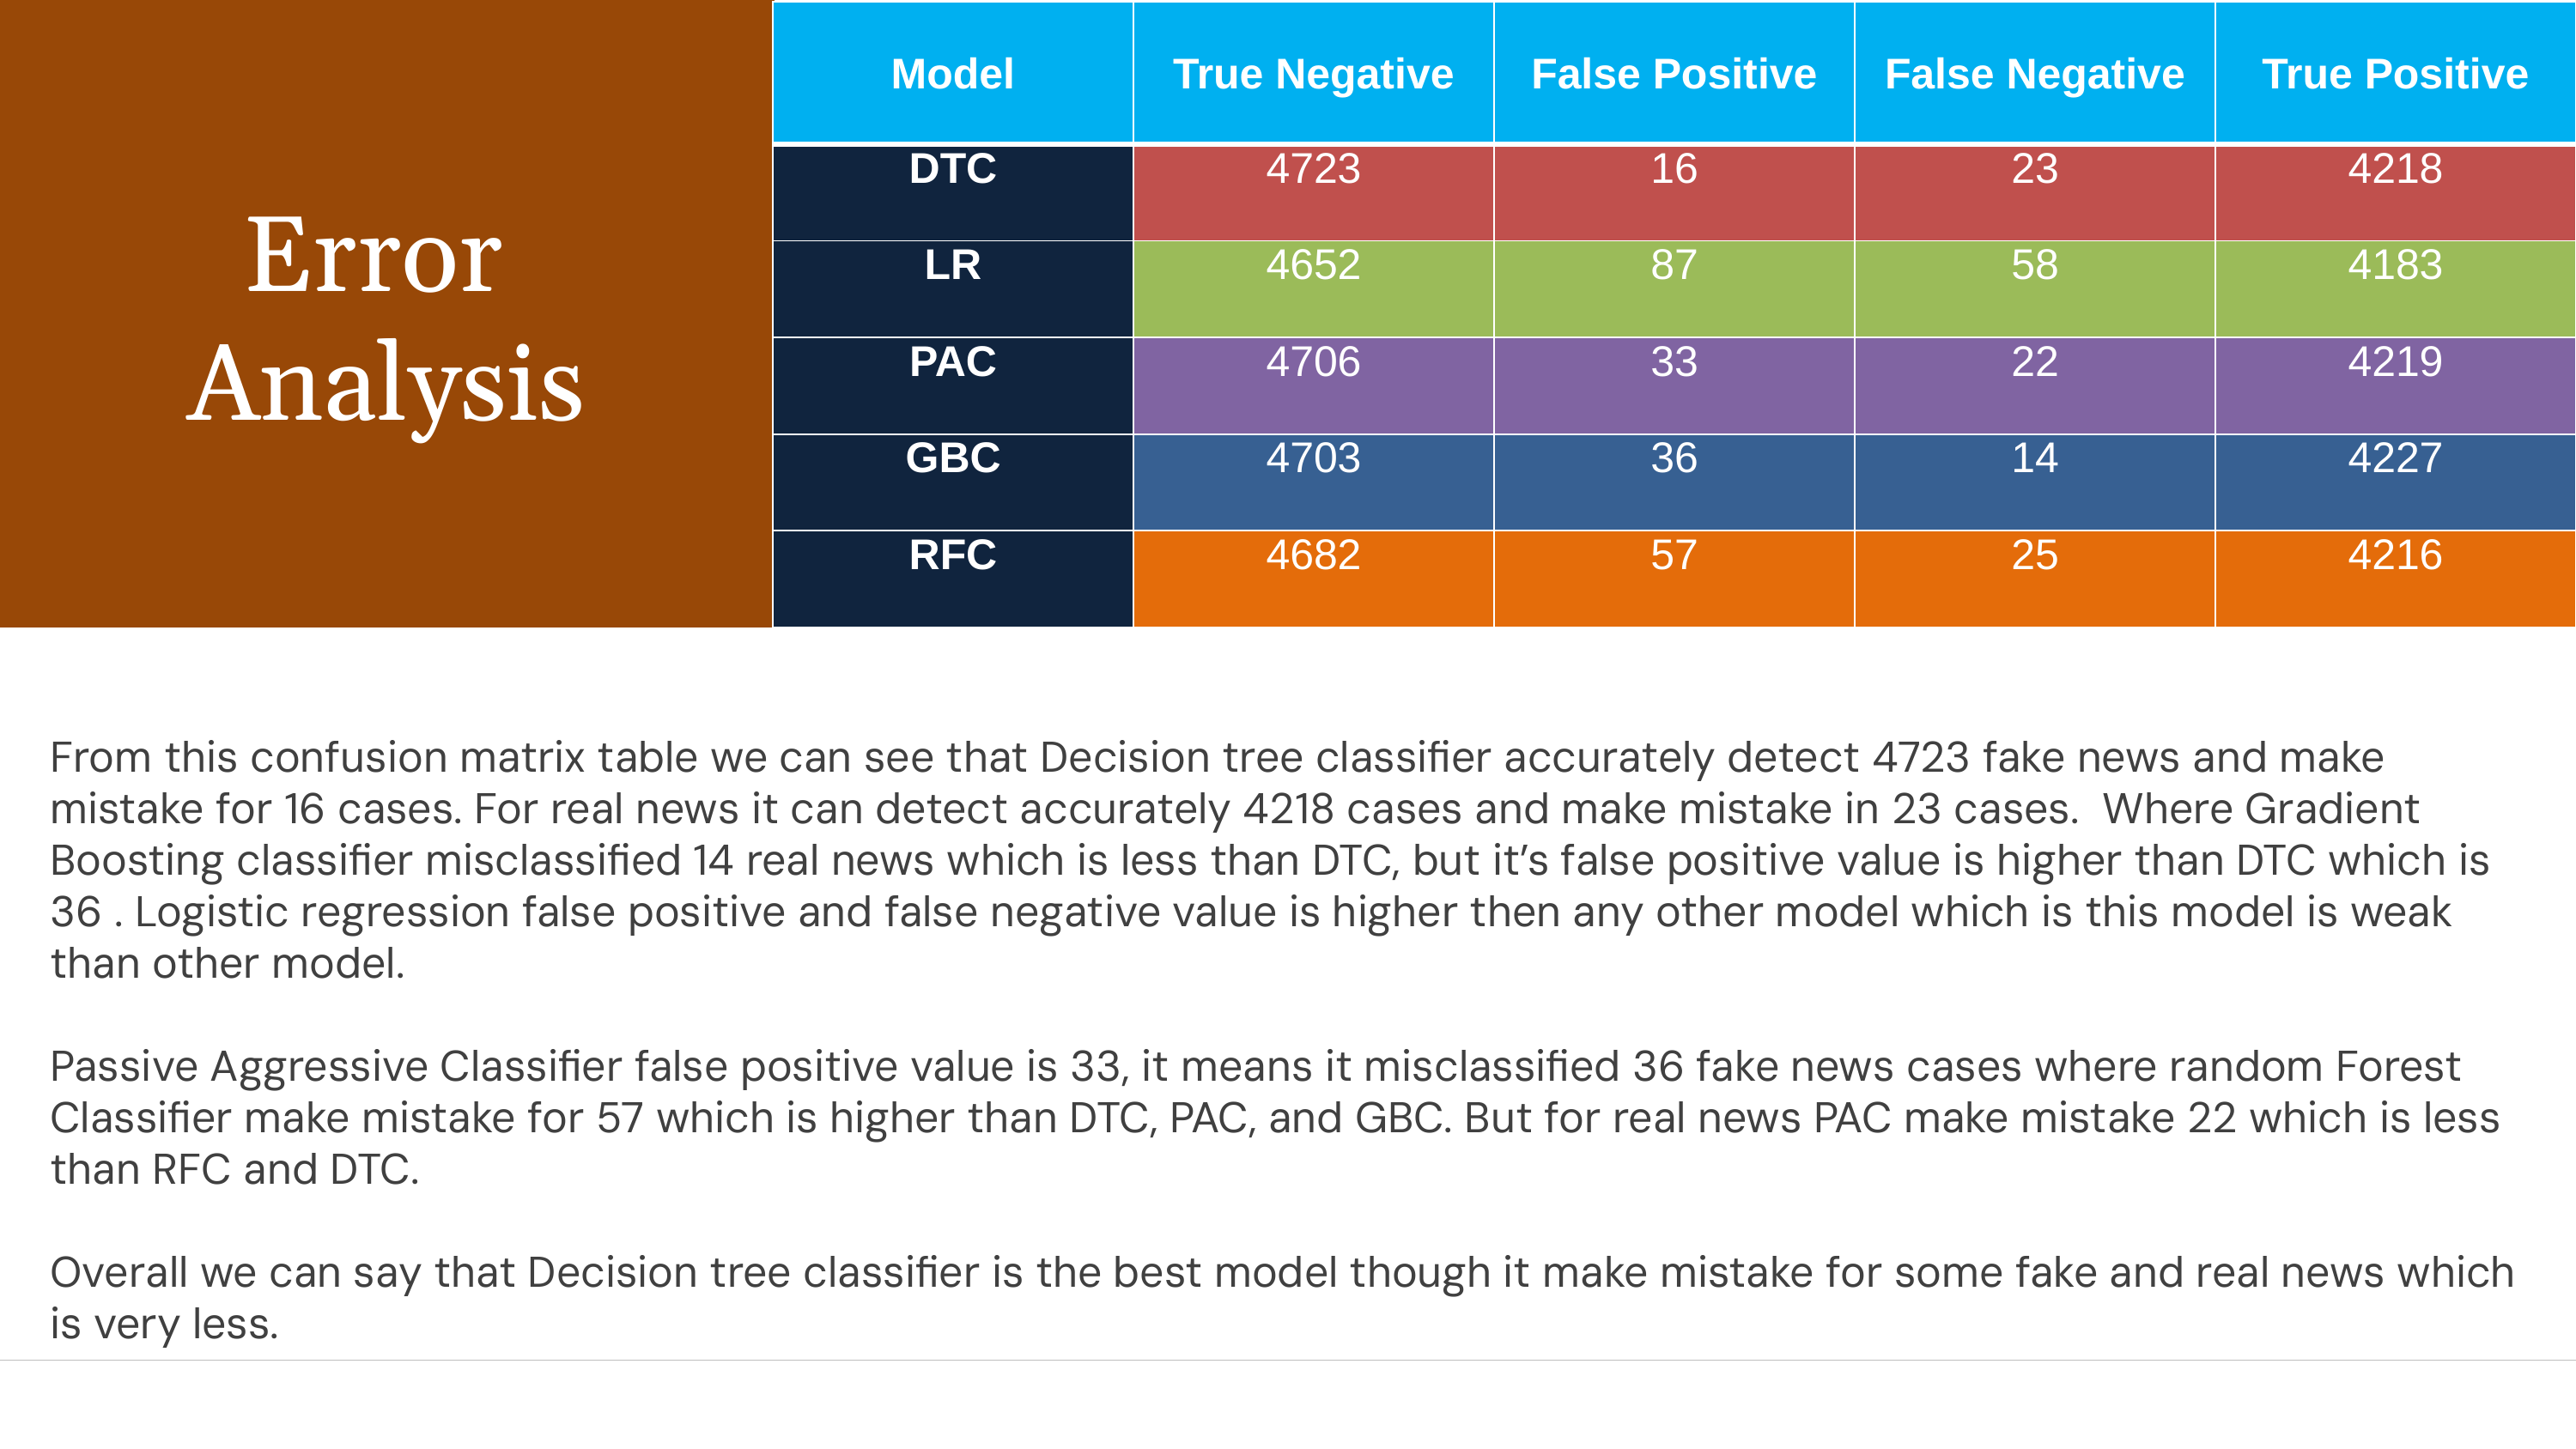

Error
Analysis
| Model | True Negative | False Positive | False Negative | True Positive |
| --- | --- | --- | --- | --- |
| DTC | 4723 | 16 | 23 | 4218 |
| LR | 4652 | 87 | 58 | 4183 |
| PAC | 4706 | 33 | 22 | 4219 |
| GBC | 4703 | 36 | 14 | 4227 |
| RFC | 4682 | 57 | 25 | 4216 |
From this confusion matrix table we can see that Decision tree classifier accurately detect 4723 fake news and make mistake for 16 cases. For real news it can detect accurately 4218 cases and make mistake in 23 cases.  Where Gradient Boosting classifier misclassified 14 real news which is less than DTC, but it’s false positive value is higher than DTC which is 36 . Logistic regression false positive and false negative value is higher then any other model which is this model is weak than other model.

Passive Aggressive Classifier false positive value is 33, it means it misclassified 36 fake news cases where random Forest Classifier make mistake for 57 which is higher than DTC, PAC, and GBC. But for real news PAC make mistake 22 which is less than RFC and DTC.

Overall we can say that Decision tree classifier is the best model though it make mistake for some fake and real news which is very less.